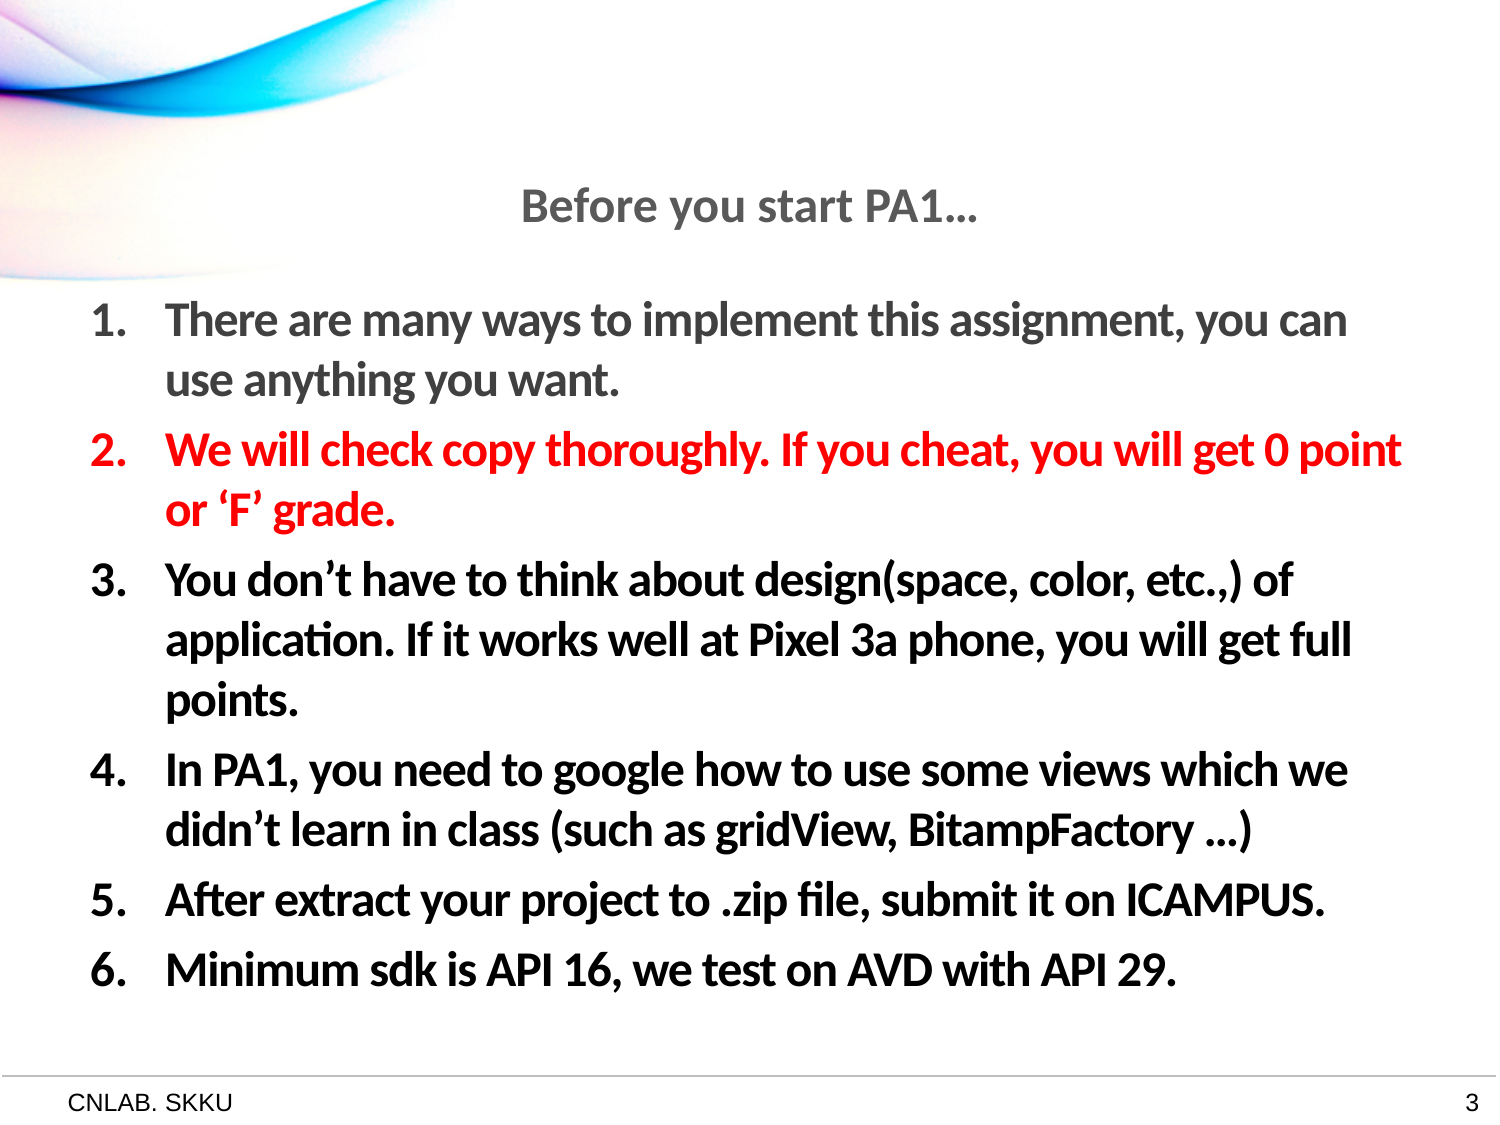

# Before you start PA1…
There are many ways to implement this assignment, you can use anything you want.
We will check copy thoroughly. If you cheat, you will get 0 point or ‘F’ grade.
You don’t have to think about design(space, color, etc.,) of application. If it works well at Pixel 3a phone, you will get full points.
In PA1, you need to google how to use some views which we didn’t learn in class (such as gridView, BitampFactory …)
After extract your project to .zip file, submit it on ICAMPUS.
Minimum sdk is API 16, we test on AVD with API 29.

3